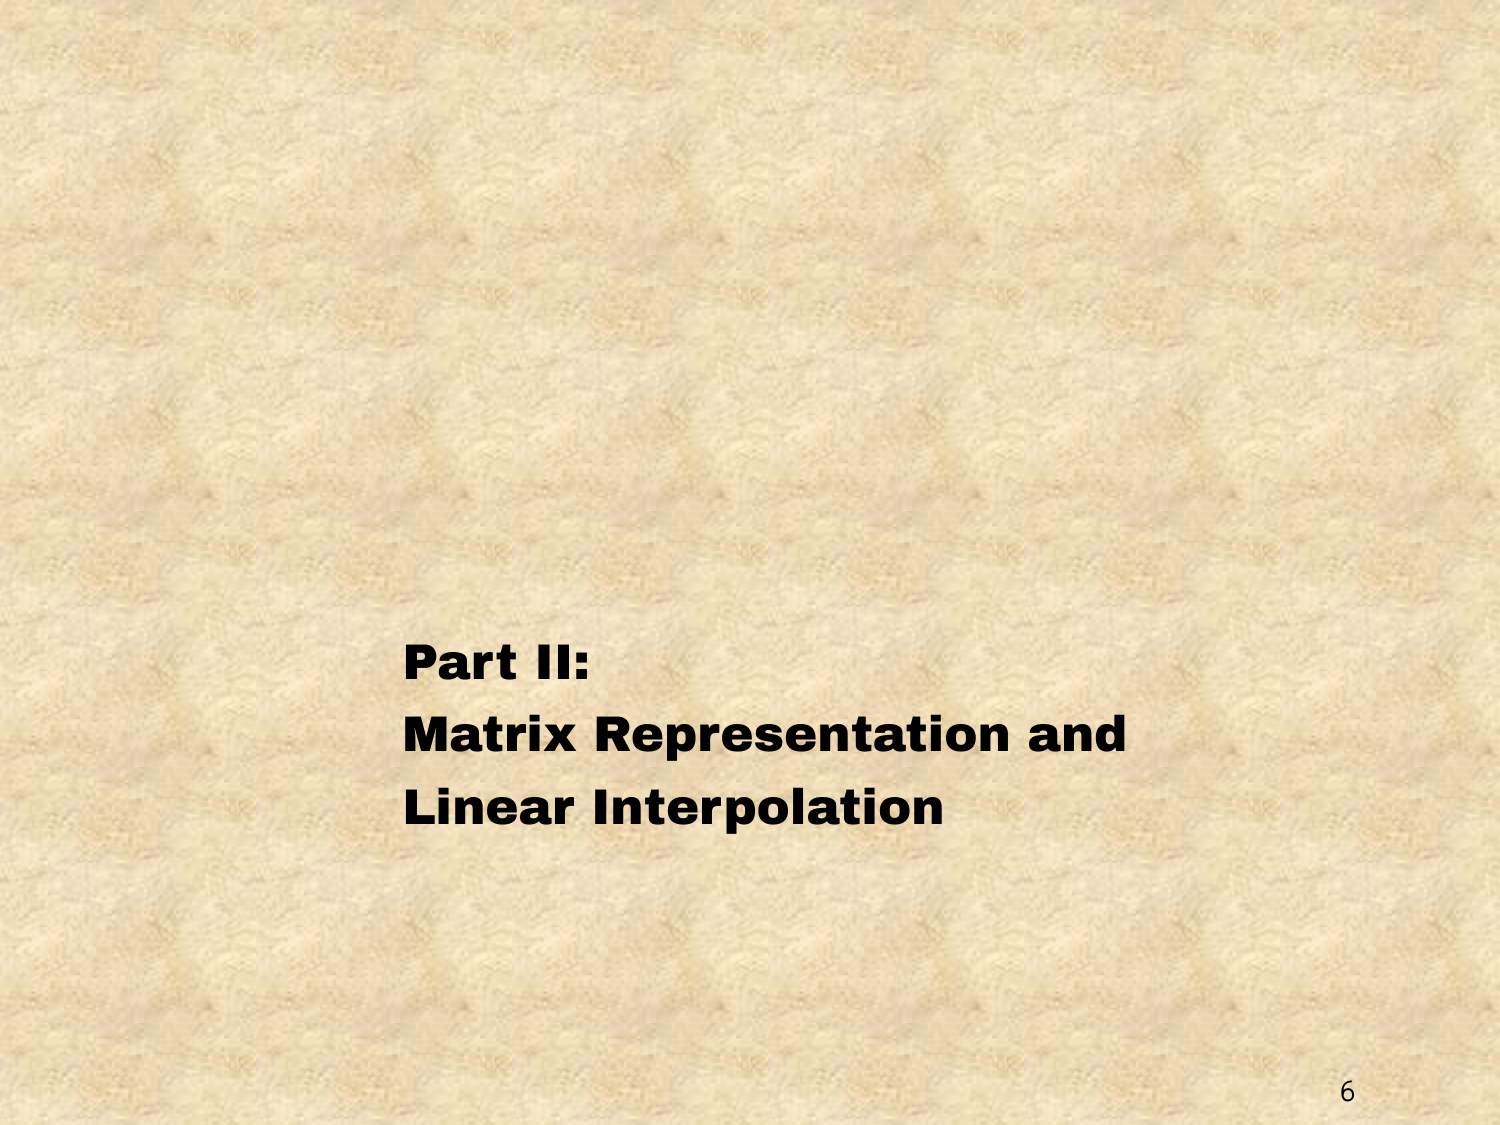

#
Part II:
Matrix Representation and
Linear Interpolation
6